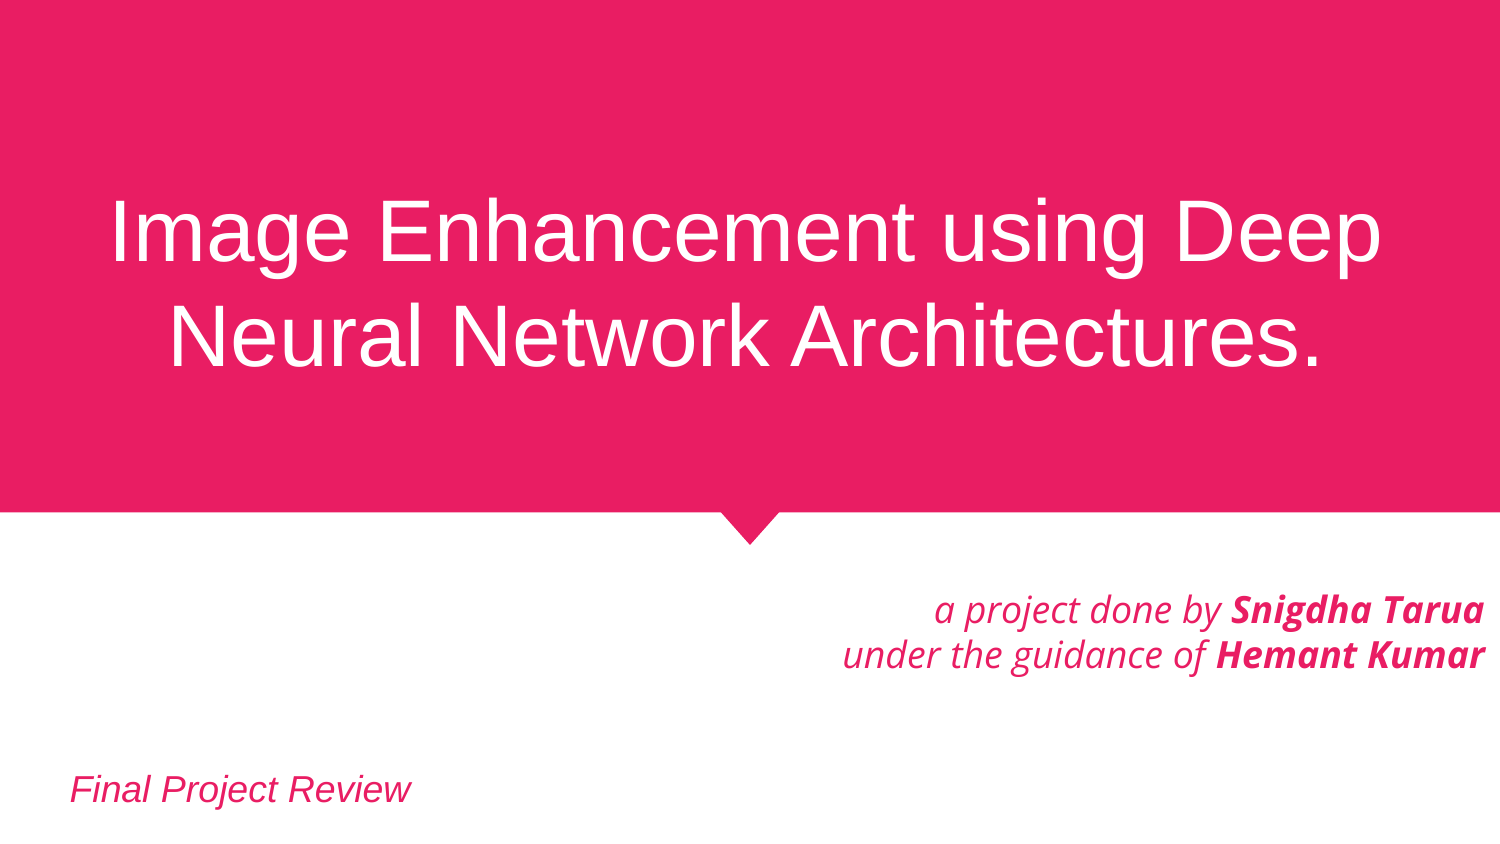

# Image Enhancement using Deep Neural Network Architectures.
a project done by Snigdha Tarua
 under the guidance of Hemant Kumar
Final Project Review